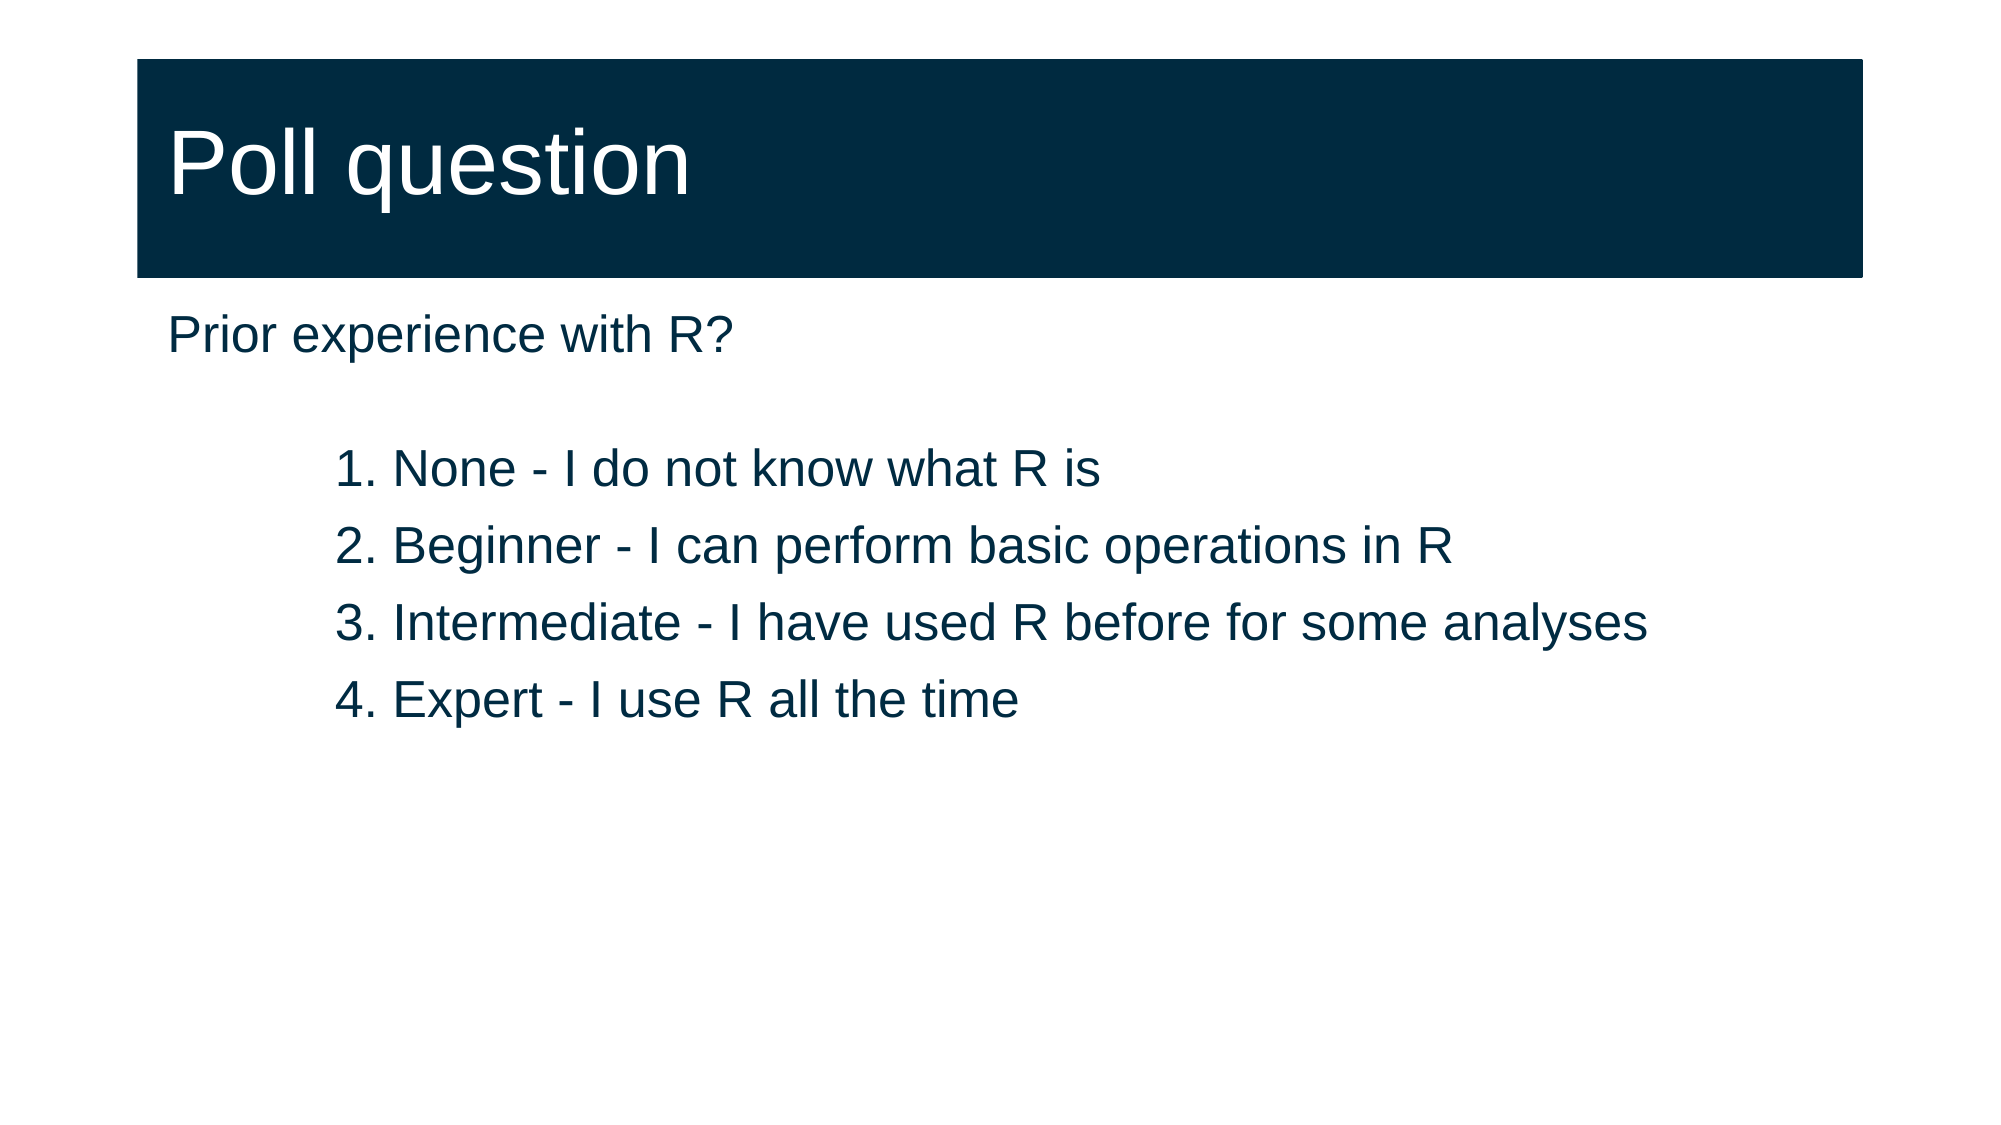

# Poll question
Prior experience with R?

None - I do not know what R is
Beginner - I can perform basic operations in R
Intermediate - I have used R before for some analyses
Expert - I use R all the time